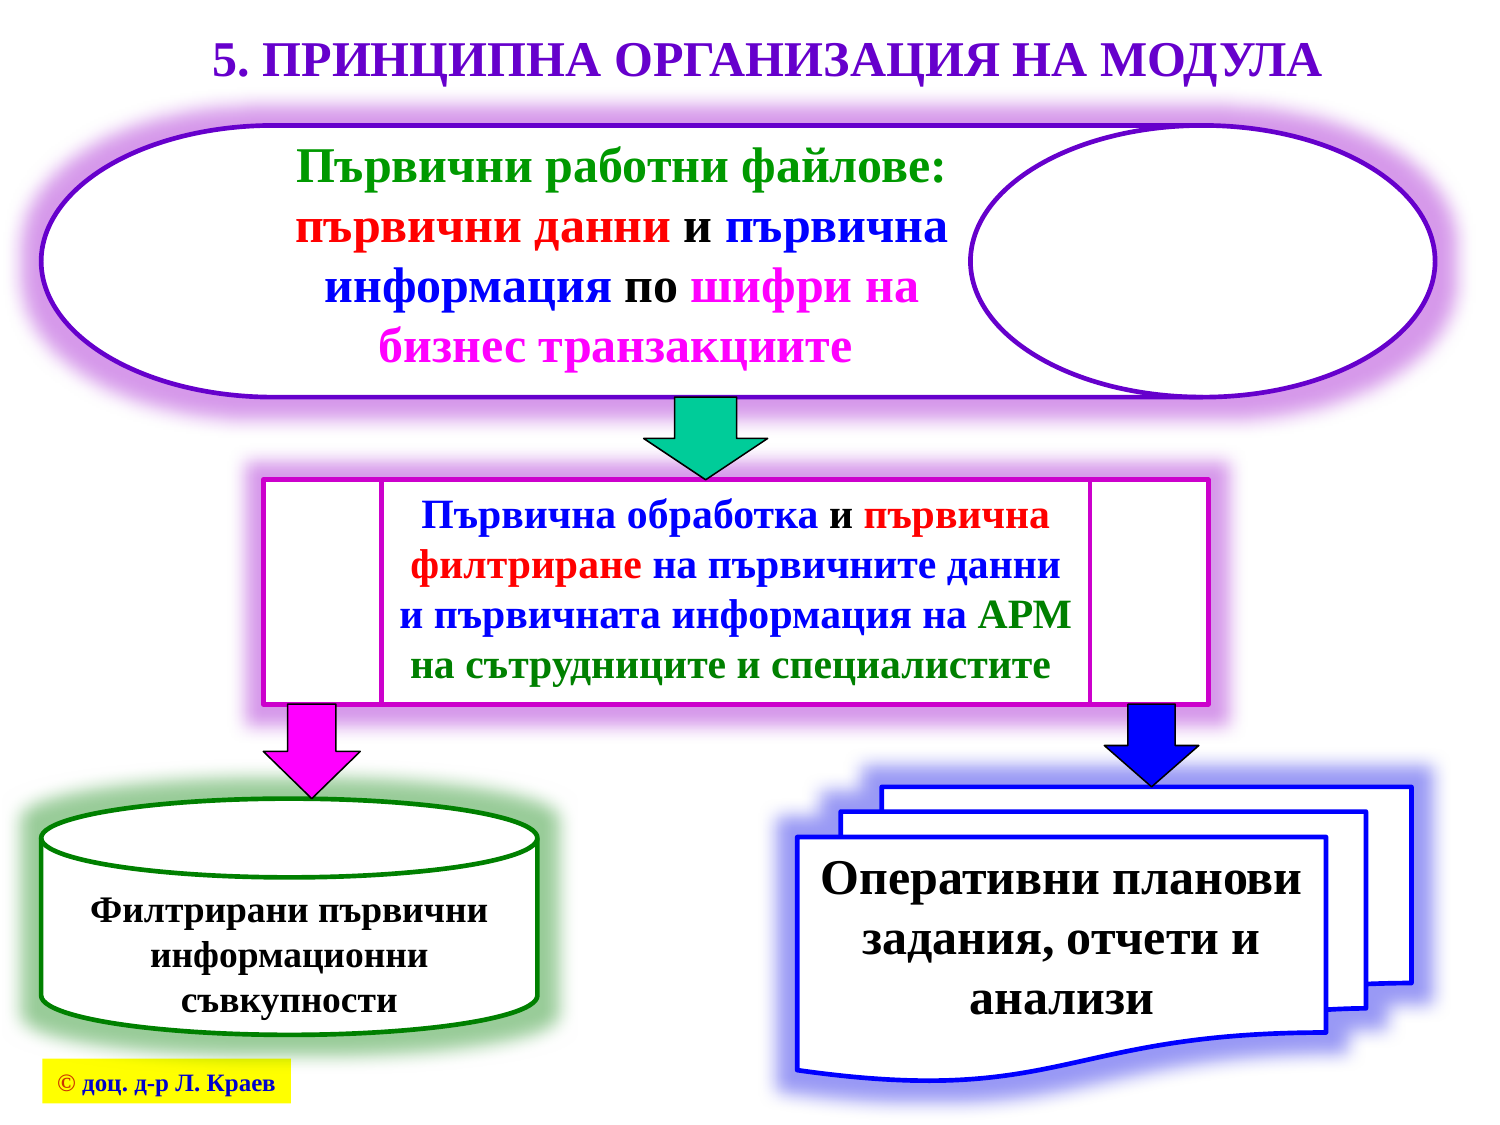

5. ПРИНЦИПНА ОРГАНИЗАЦИЯ НА МОДУЛА
Първични работни файлове: първични данни и първична информация по шифри на бизнес транзакциите

Първична обработка и първична филтриране на първичните данни и първичната информация на АРМ на сътрудниците и специалистите

Оперативни планови задания, отчети и анализи
Филтрирани първични информационни съвкупности
© доц. д-р Л. Краев